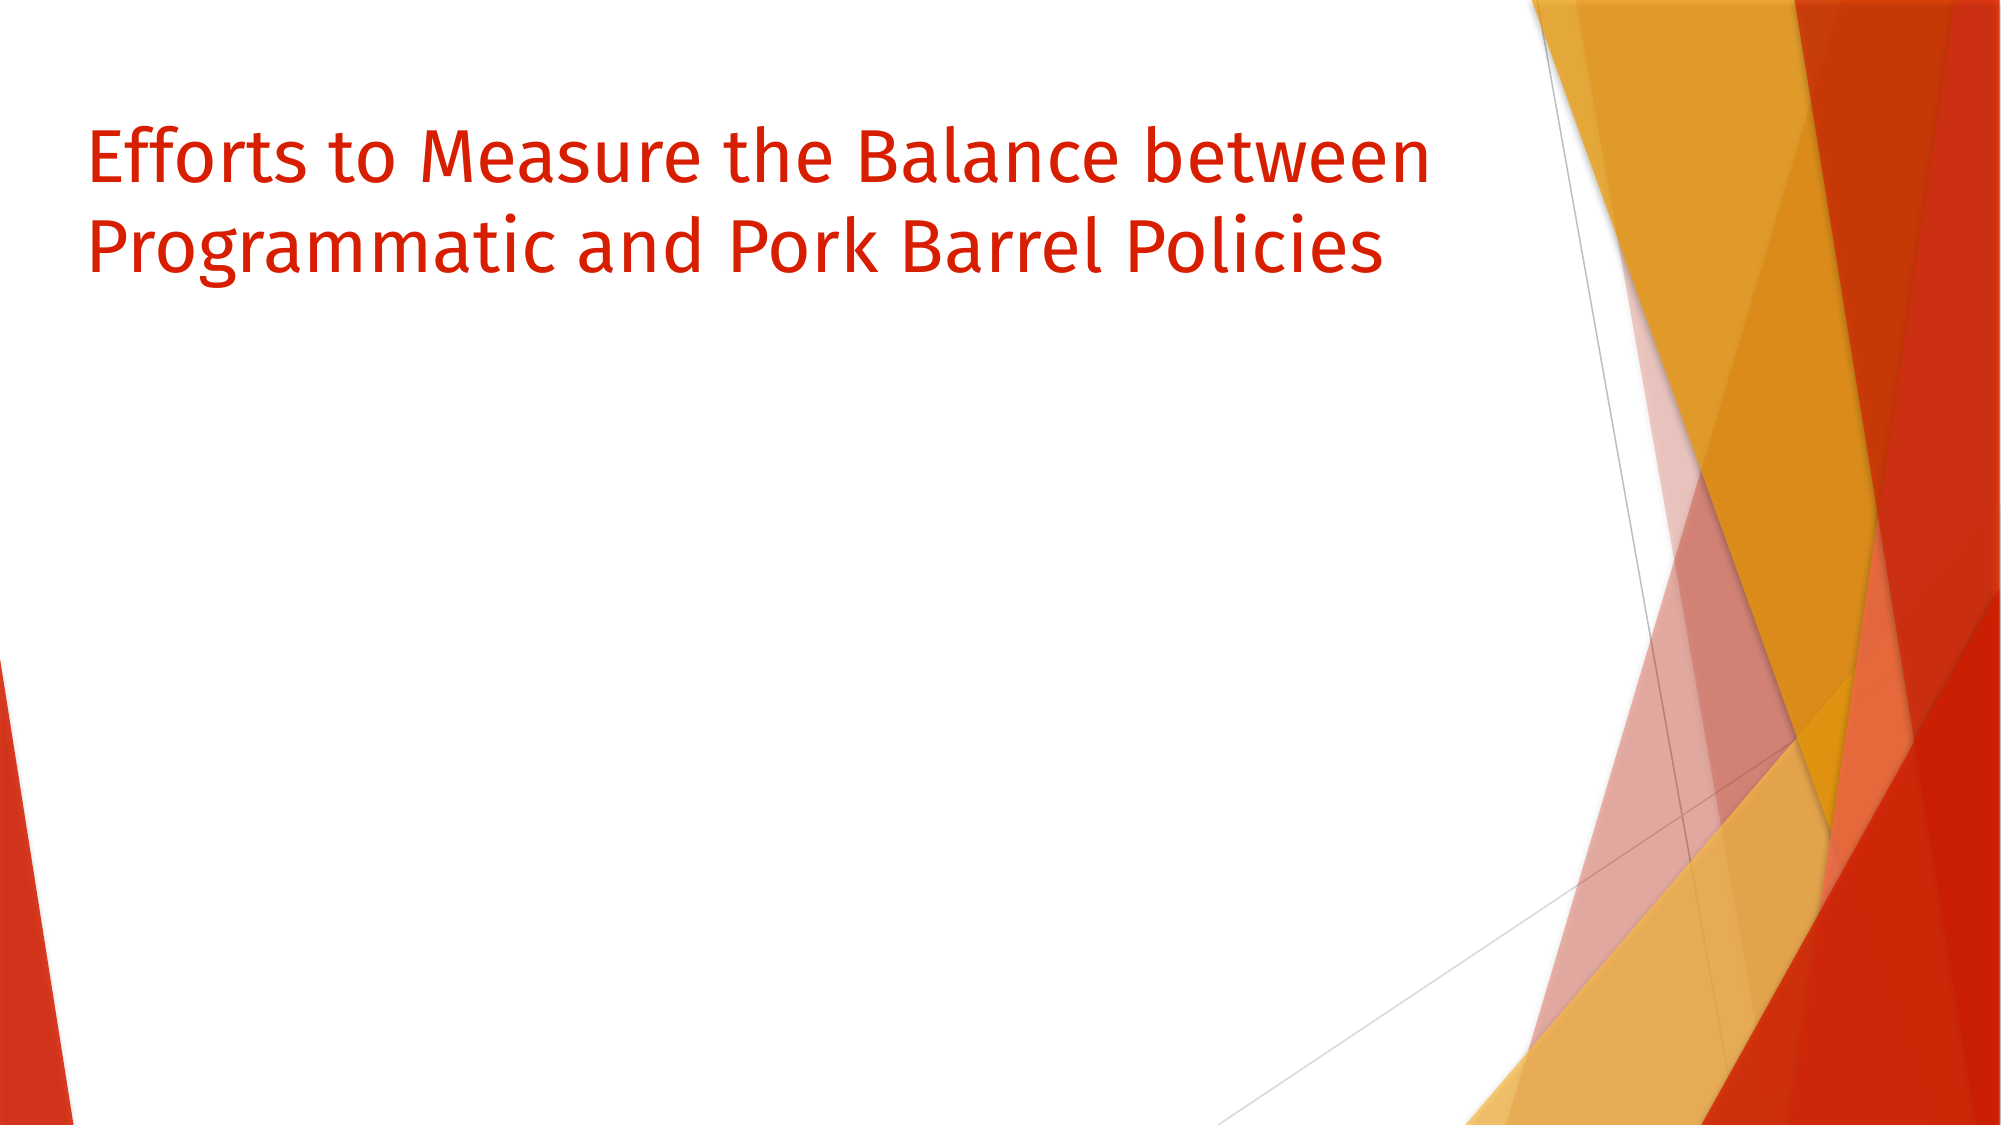

# Efforts to Measure the Balance between Programmatic and Pork Barrel Policies